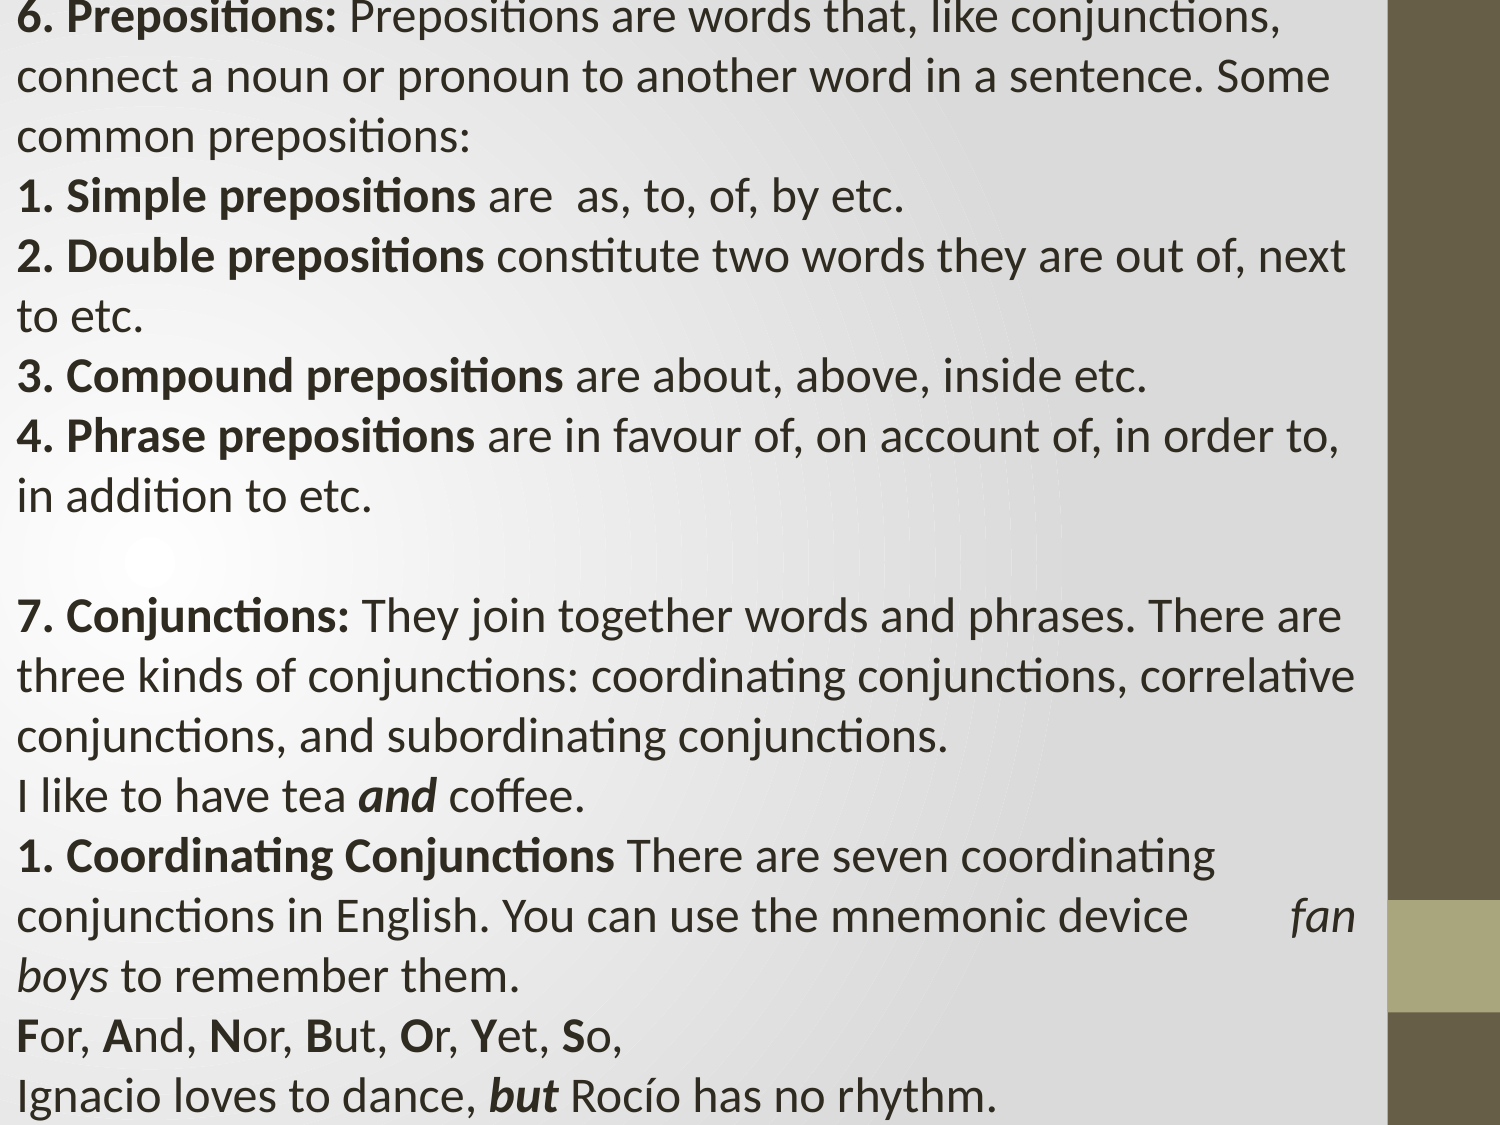

6. Prepositions: Prepositions are words that, like conjunctions, connect a noun or pronoun to another word in a sentence. Some common prepositions:
1. Simple prepositions are  as, to, of, by etc.
2. Double prepositions constitute two words they are out of, next to etc.
3. Compound prepositions are about, above, inside etc.
4. Phrase prepositions are in favour of, on account of, in order to, in addition to etc.

7. Conjunctions: They join together words and phrases. There are three kinds of conjunctions: coordinating conjunctions, correlative conjunctions, and subordinating conjunctions.
I like to have tea and coffee.
1. Coordinating Conjunctions There are seven coordinating conjunctions in English. You can use the mnemonic device         fan boys to remember them.
For, And, Nor, But, Or, Yet, So,
Ignacio loves to dance, but Rocío has no rhythm.